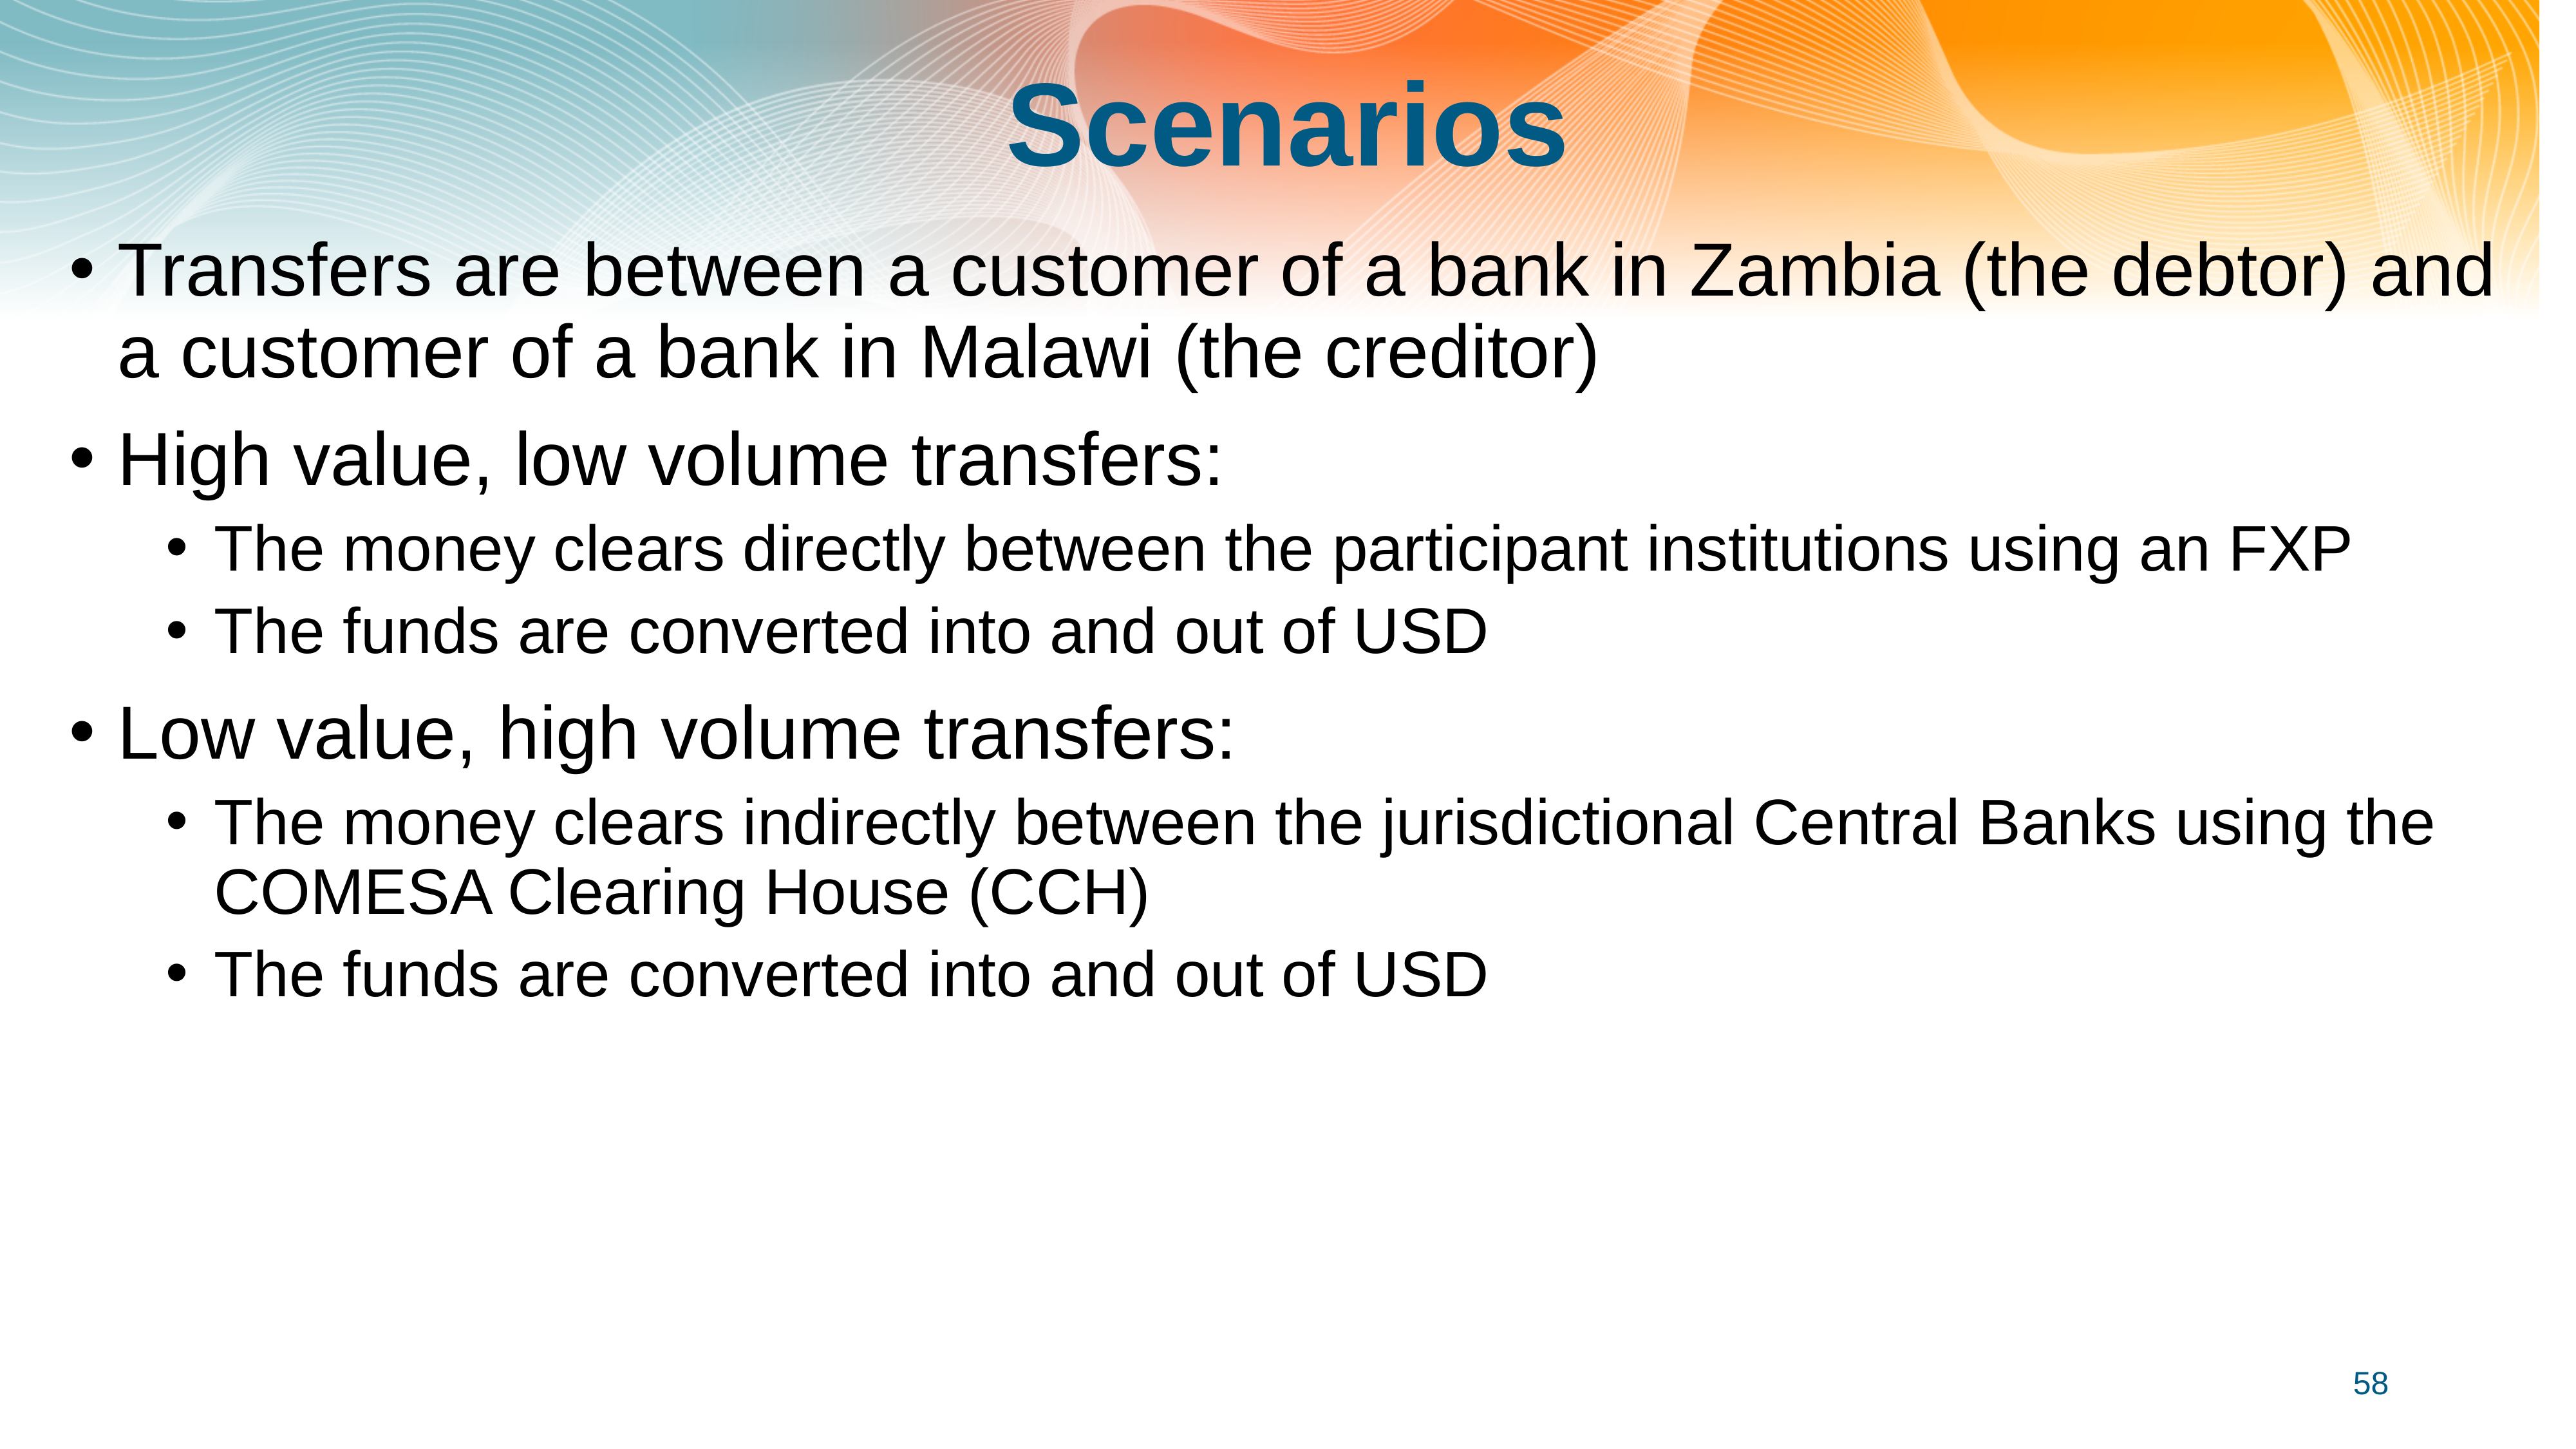

# Scenarios
Transfers are between a customer of a bank in Zambia (the debtor) and a customer of a bank in Malawi (the creditor)
High value, low volume transfers:
The money clears directly between the participant institutions using an FXP
The funds are converted into and out of USD
Low value, high volume transfers:
The money clears indirectly between the jurisdictional Central Banks using the COMESA Clearing House (CCH)
The funds are converted into and out of USD

58